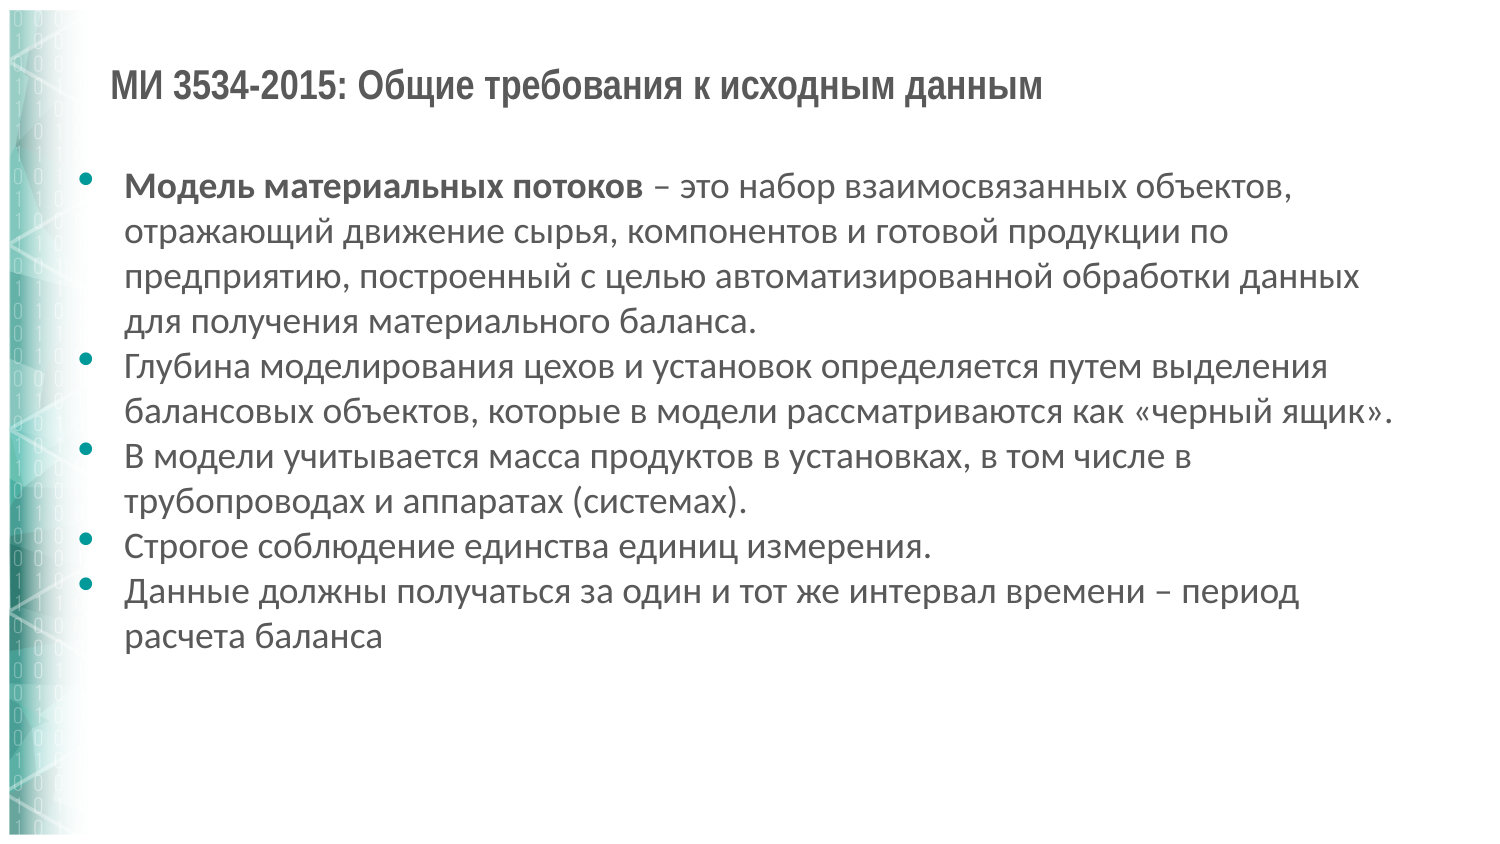

# МИ 3534-2015: Общие требования к исходным данным
Модель материальных потоков – это набор взаимосвязанных объектов, отражающий движение сырья, компонентов и готовой продукции по предприятию, построенный с целью автоматизированной обработки данных для получения материального баланса.
Глубина моделирования цехов и установок определяется путем выделения балансовых объектов, которые в модели рассматриваются как «черный ящик».
В модели учитывается масса продуктов в установках, в том числе в трубопроводах и аппаратах (системах).
Строгое соблюдение единства единиц измерения.
Данные должны получаться за один и тот же интервал времени – период расчета баланса